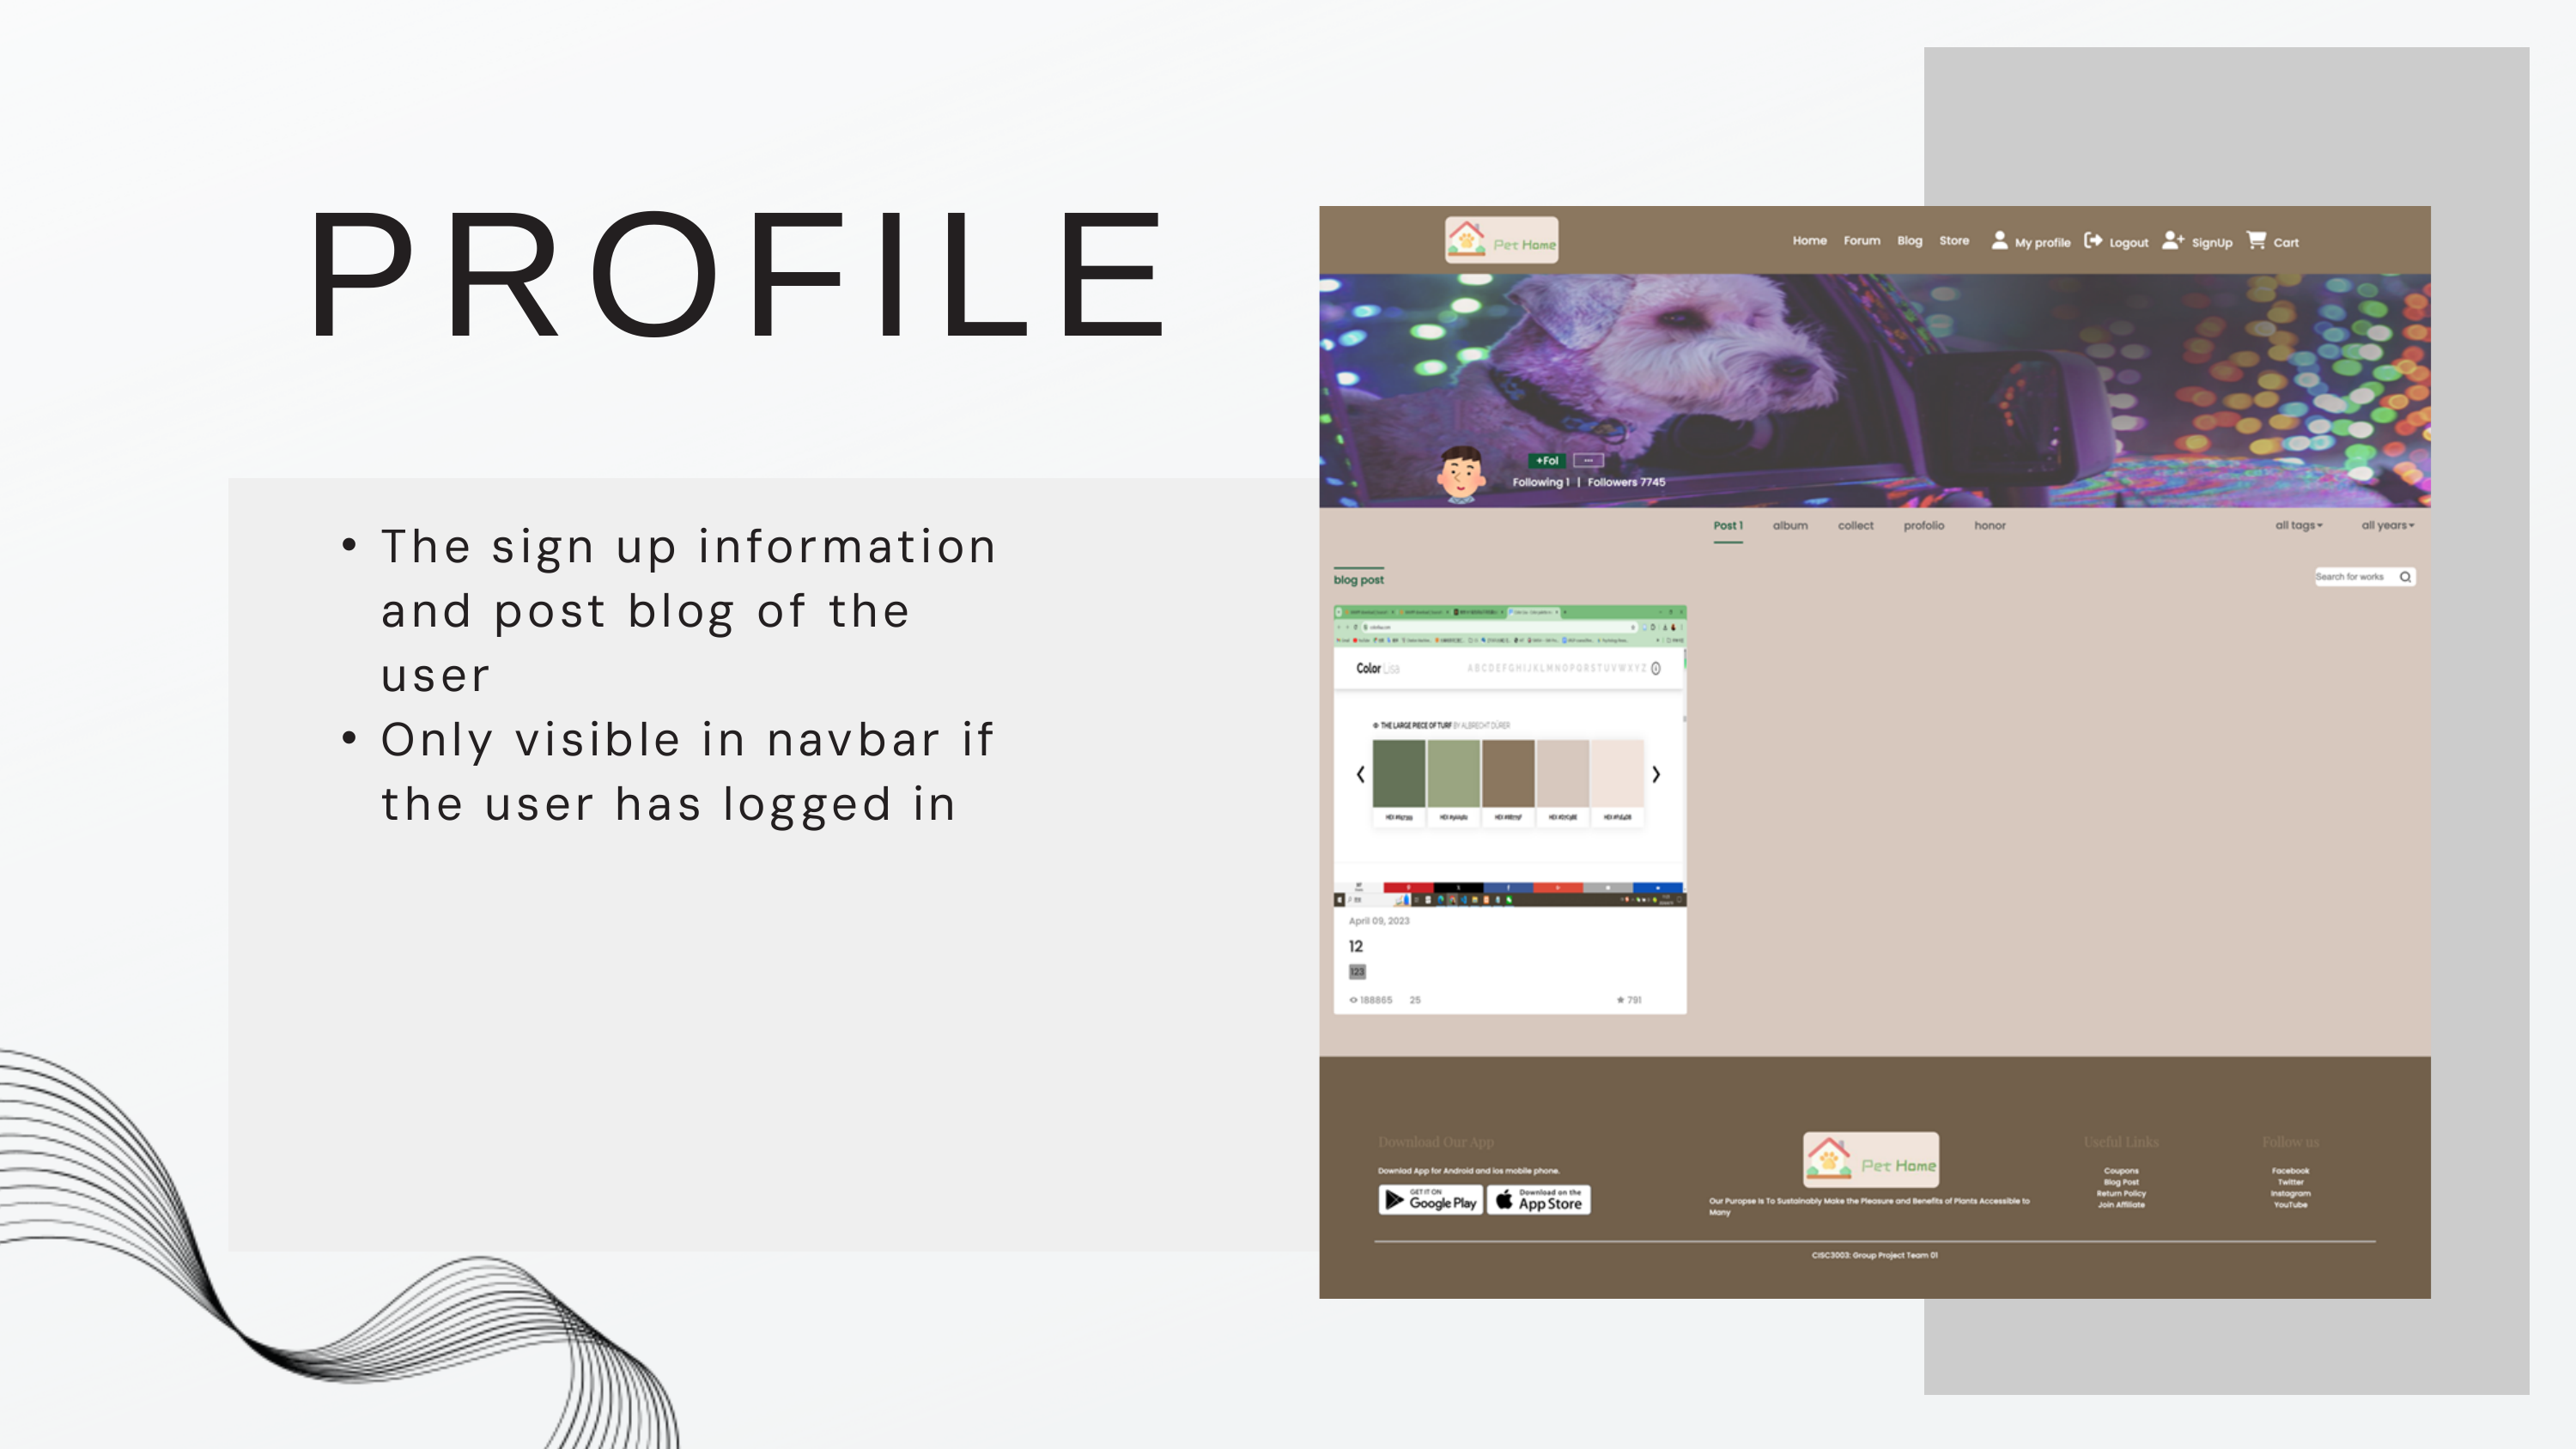

PROFILE

The sign up information and post blog of the user
Only visible in navbar if the user has logged in